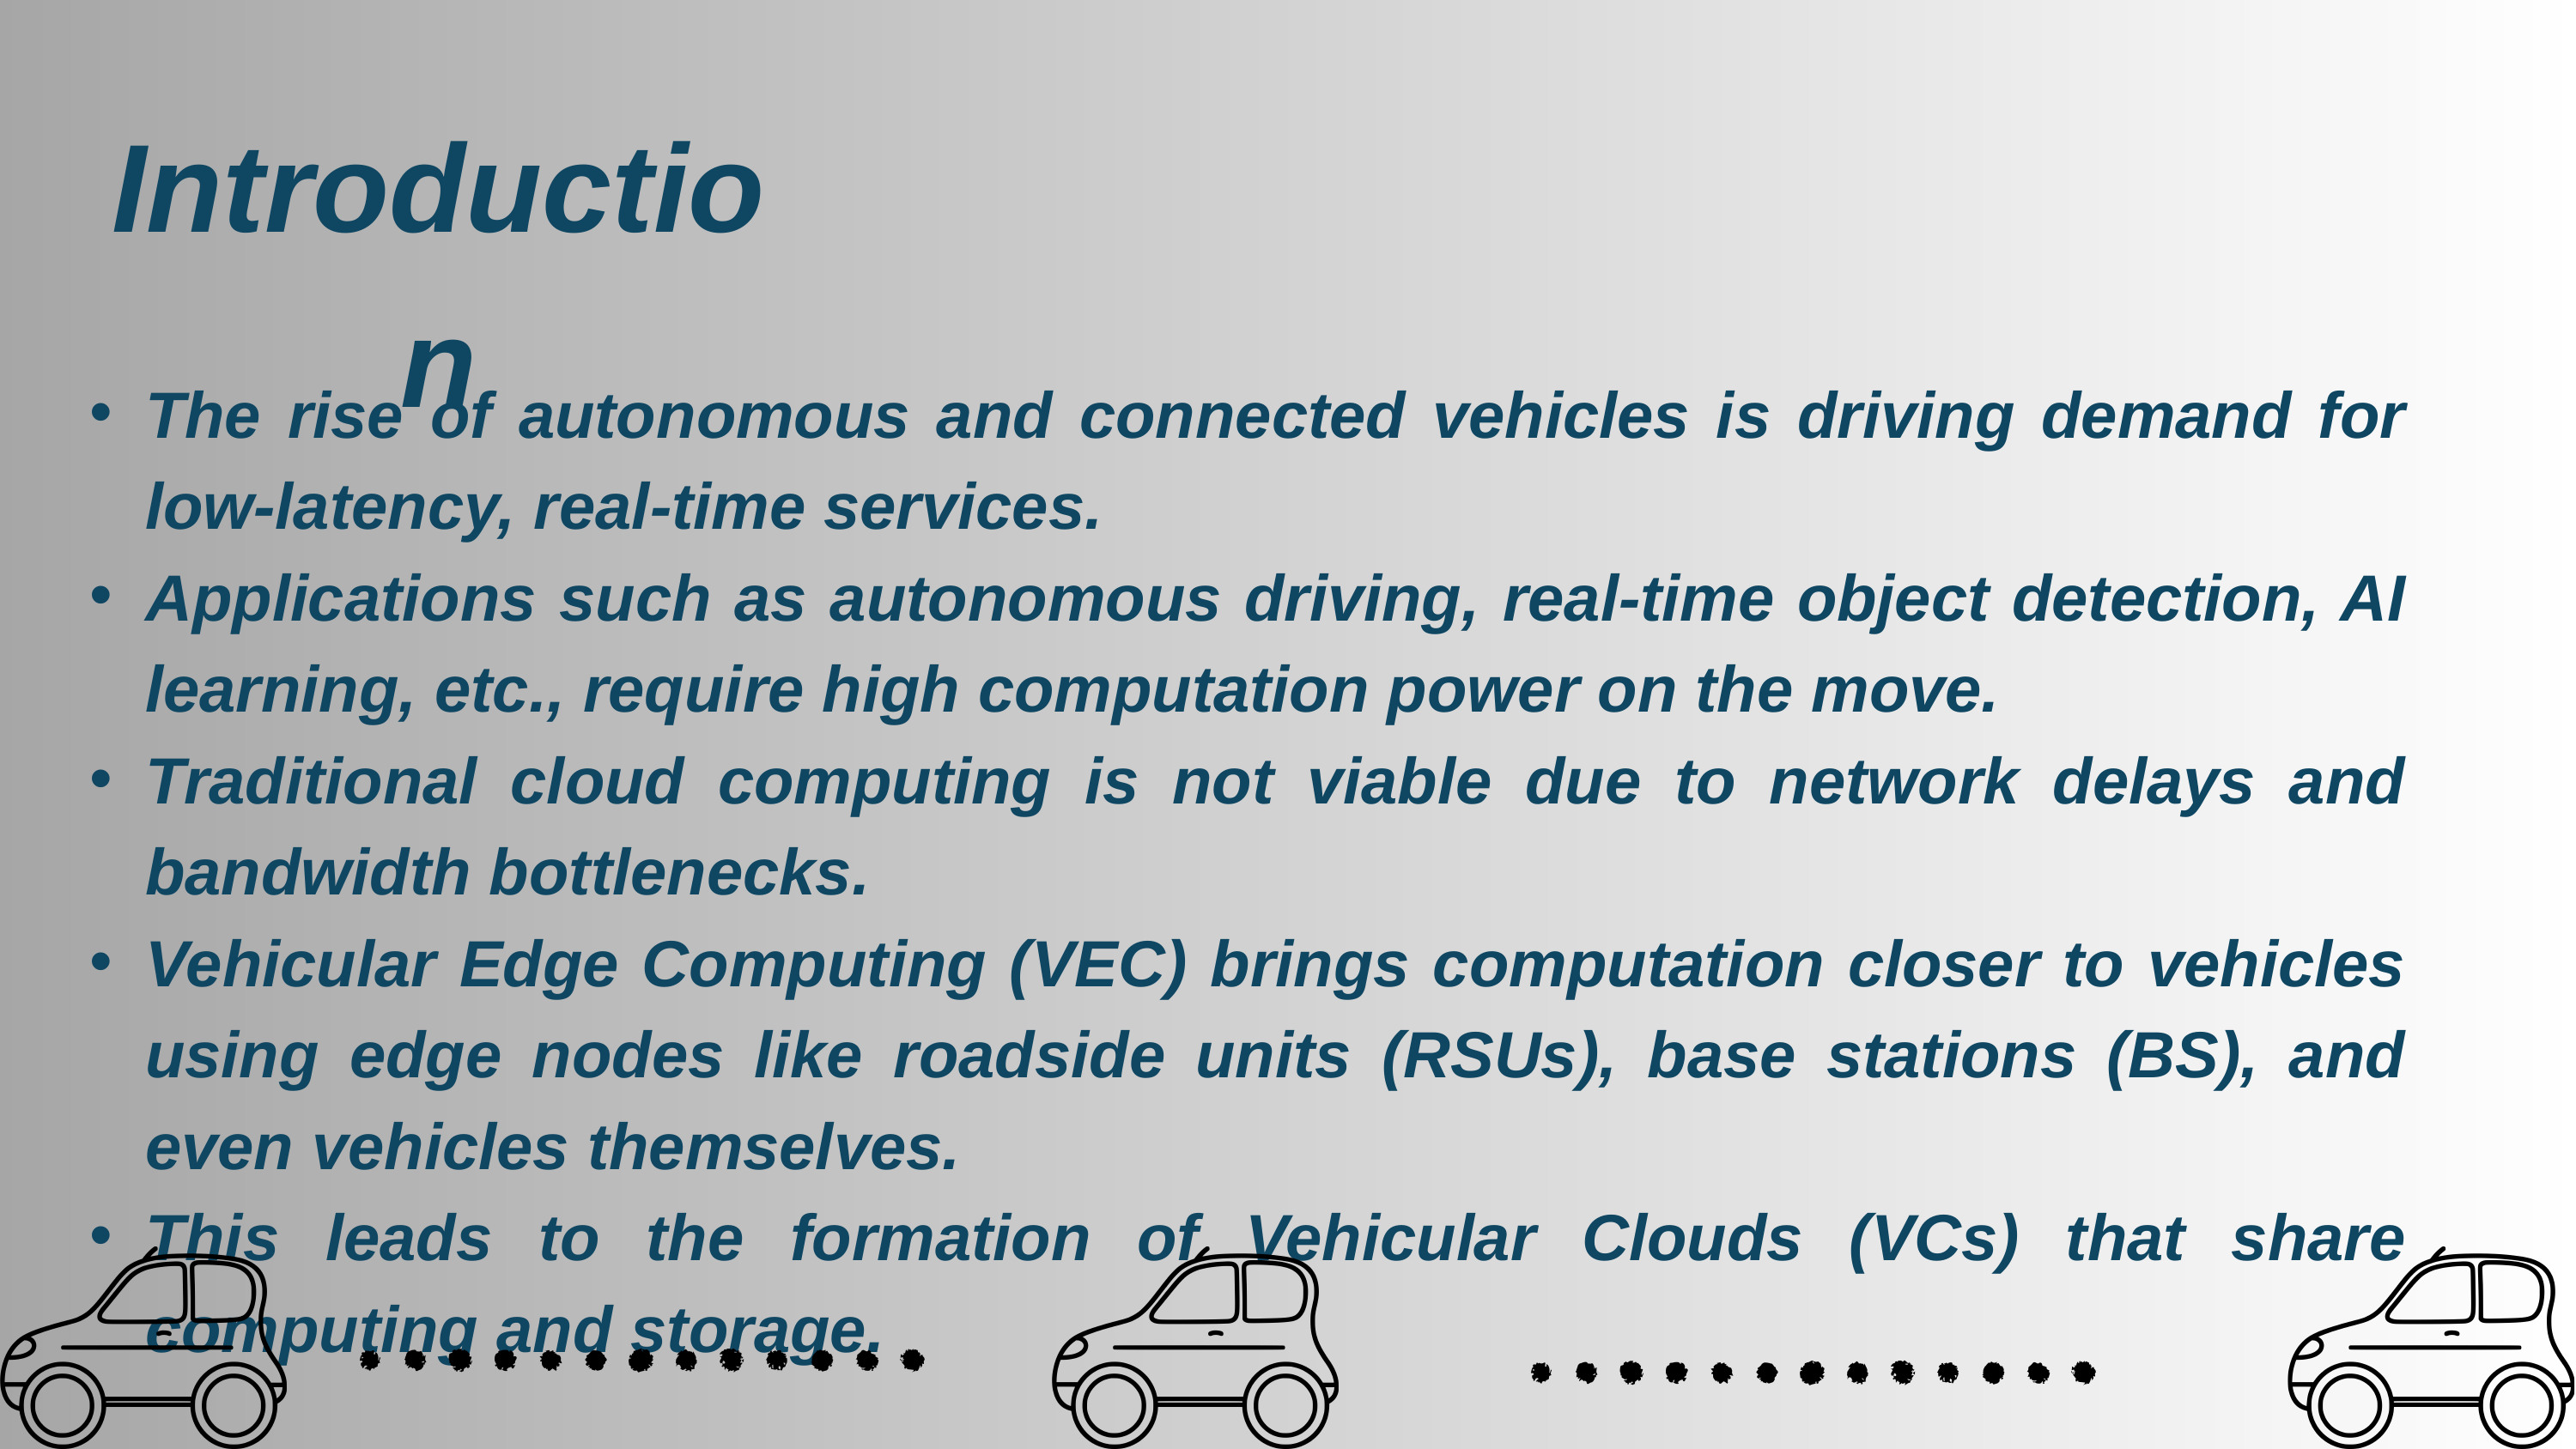

Introduction
The rise of autonomous and connected vehicles is driving demand for low-latency, real-time services.
Applications such as autonomous driving, real-time object detection, AI learning, etc., require high computation power on the move.
Traditional cloud computing is not viable due to network delays and bandwidth bottlenecks.
Vehicular Edge Computing (VEC) brings computation closer to vehicles using edge nodes like roadside units (RSUs), base stations (BS), and even vehicles themselves.
This leads to the formation of Vehicular Clouds (VCs) that share computing and storage.